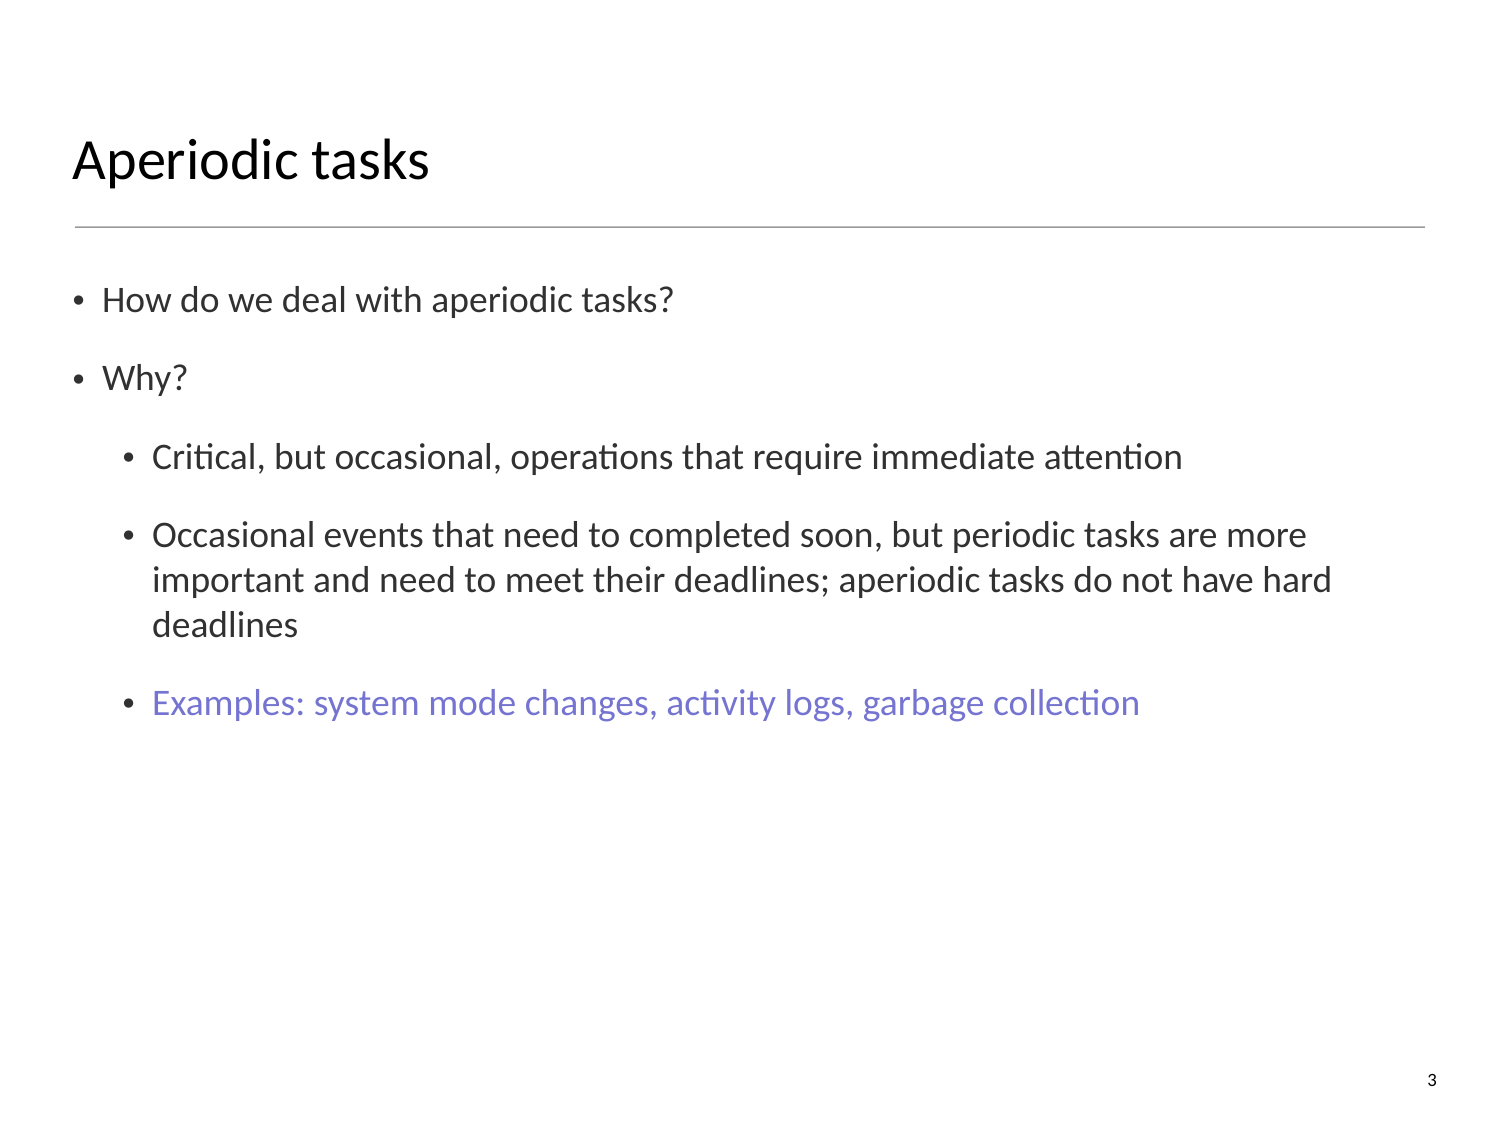

# Aperiodic tasks

How do we deal with aperiodic tasks?
Why?
Critical, but occasional, operations that require immediate attention
Occasional events that need to completed soon, but periodic tasks are more important and need to meet their deadlines; aperiodic tasks do not have hard deadlines
Examples: system mode changes, activity logs, garbage collection
3